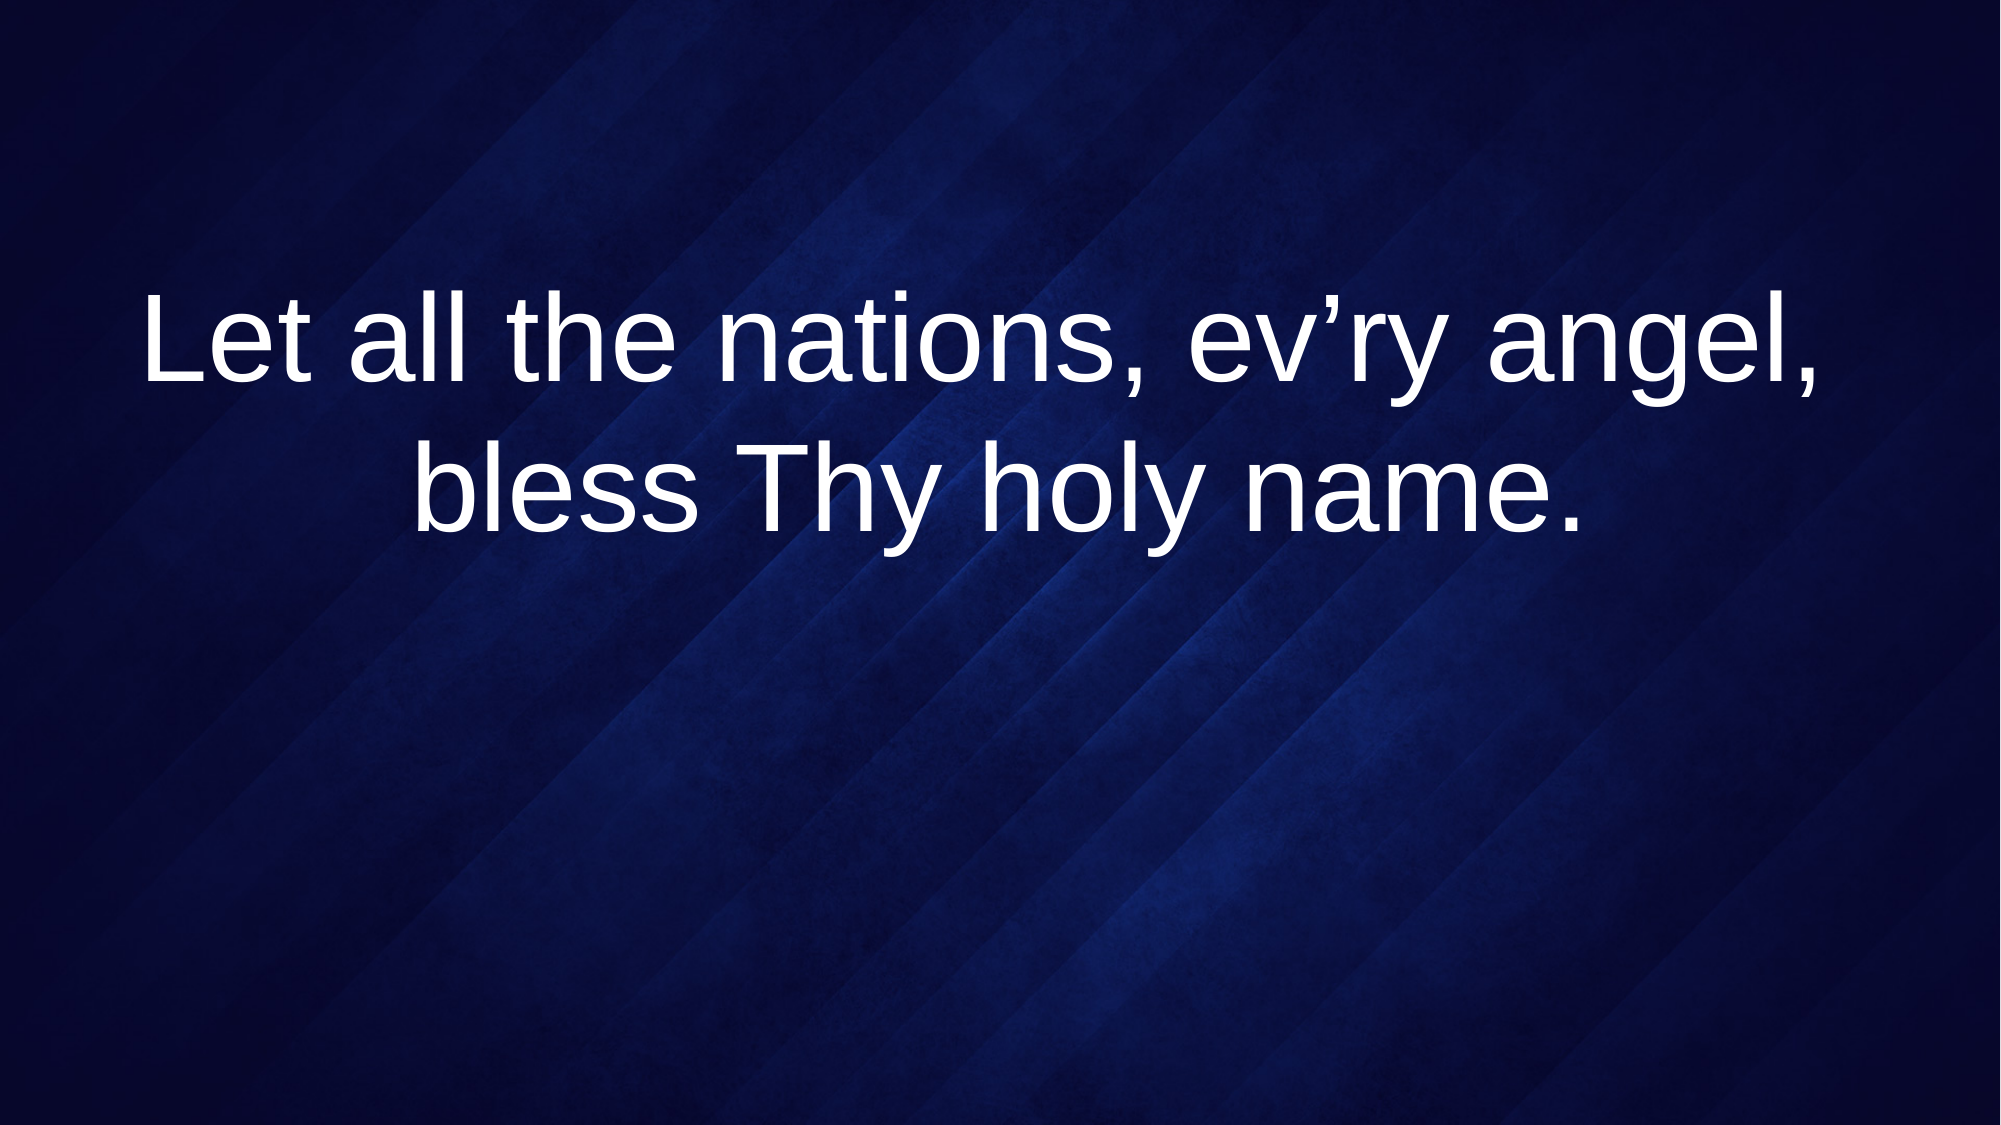

# Let all the nations, ev’ry angel, bless Thy holy name.